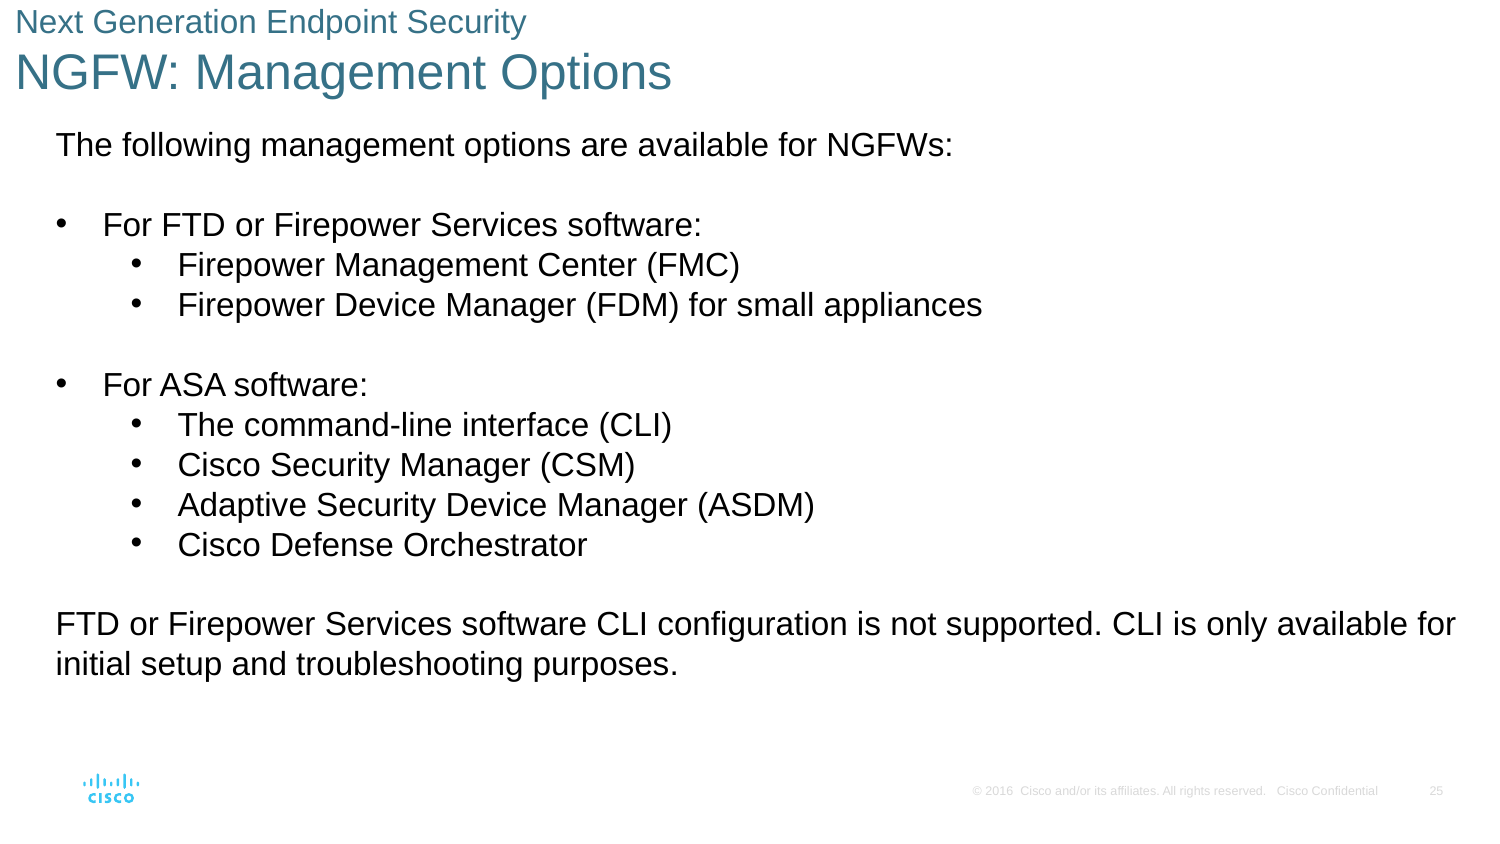

# Next Generation Endpoint Security NGFW: Management Options
The following management options are available for NGFWs:

For FTD or Firepower Services software:
Firepower Management Center (FMC)
Firepower Device Manager (FDM) for small appliances

For ASA software:
The command-line interface (CLI)
Cisco Security Manager (CSM)
Adaptive Security Device Manager (ASDM)
Cisco Defense Orchestrator

FTD or Firepower Services software CLI configuration is not supported. CLI is only available for initial setup and troubleshooting purposes.